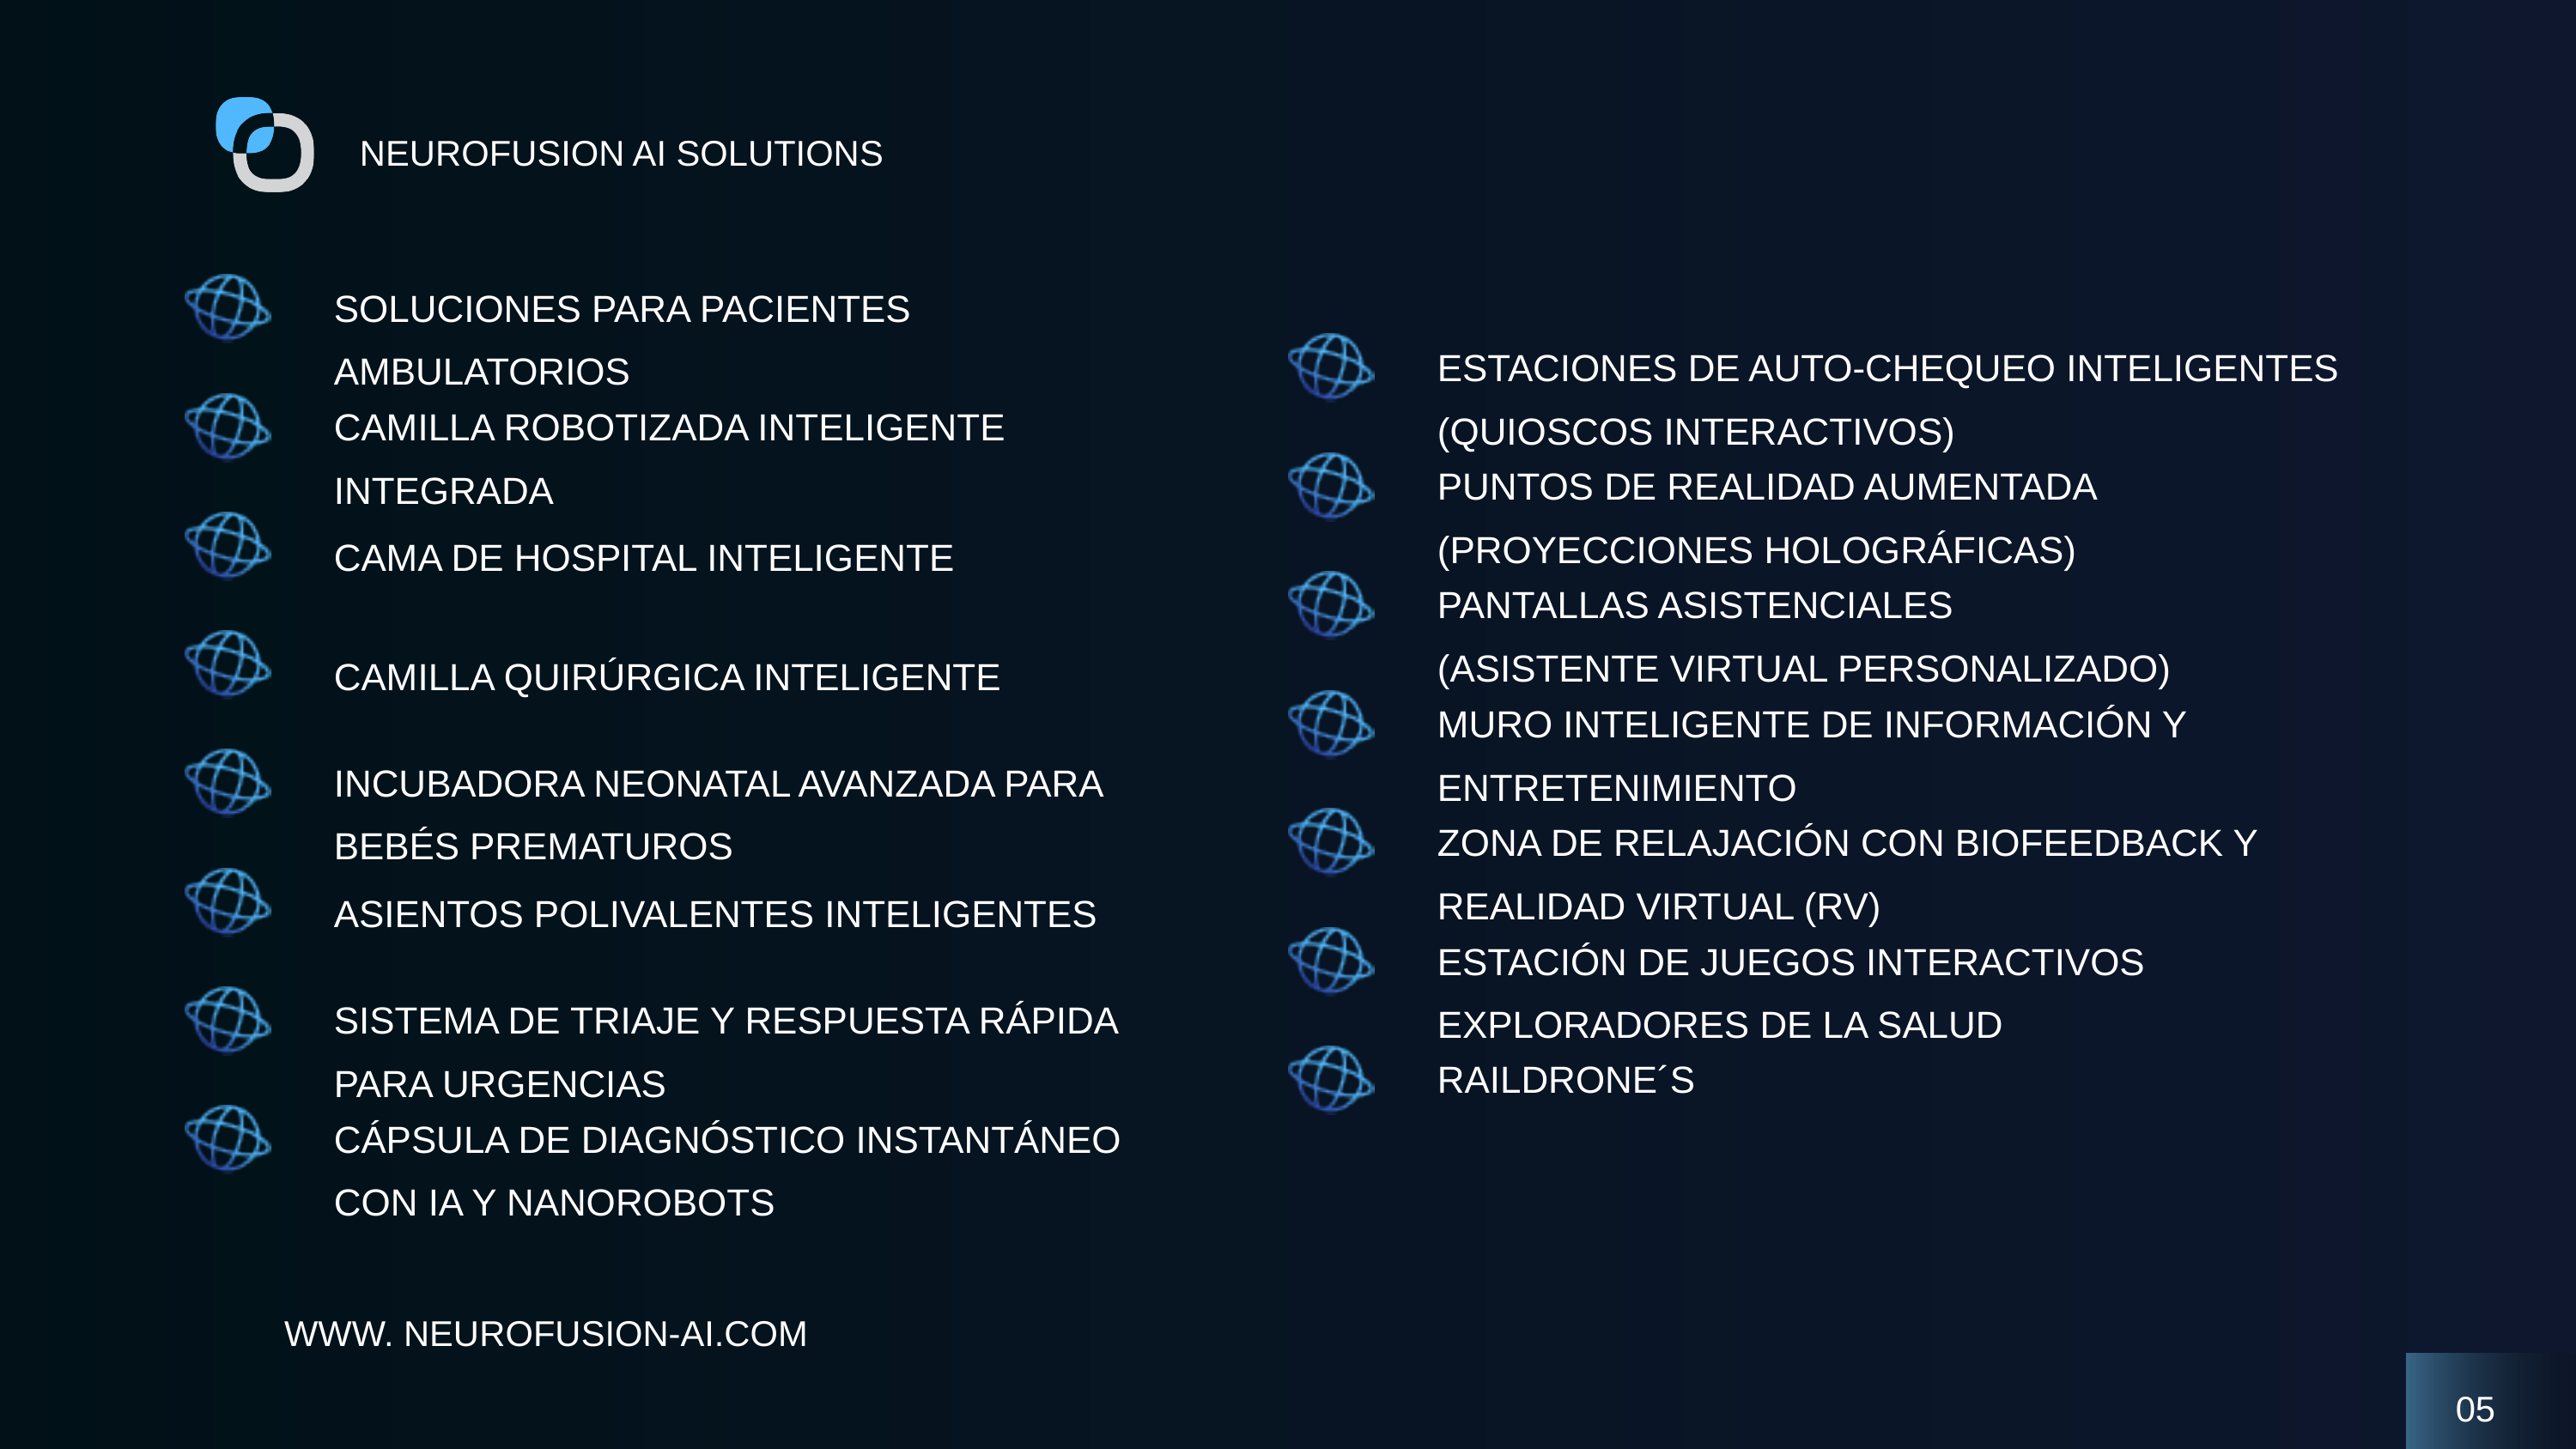

NEUROFUSION AI SOLUTIONS
SOLUCIONES PARA PACIENTES AMBULATORIOS

ESTACIONES DE AUTO-CHEQUEO INTELIGENTES (QUIOSCOS INTERACTIVOS)

CAMILLA ROBOTIZADA INTELIGENTE INTEGRADA

PUNTOS DE REALIDAD AUMENTADA (PROYECCIONES HOLOGRÁFICAS)

CAMA DE HOSPITAL INTELIGENTE
PANTALLAS ASISTENCIALES                                 (ASISTENTE VIRTUAL PERSONALIZADO)

CAMILLA QUIRÚRGICA INTELIGENTE
MURO INTELIGENTE DE INFORMACIÓN Y ENTRETENIMIENTO

INCUBADORA NEONATAL AVANZADA PARA BEBÉS PREMATUROS

ZONA DE RELAJACIÓN CON BIOFEEDBACK Y REALIDAD VIRTUAL (RV)

ASIENTOS POLIVALENTES INTELIGENTES
ESTACIÓN DE JUEGOS INTERACTIVOS EXPLORADORES DE LA SALUD

SISTEMA DE TRIAJE Y RESPUESTA RÁPIDA PARA URGENCIAS

RAILDRONE´S

CÁPSULA DE DIAGNÓSTICO INSTANTÁNEO CON IA Y NANOROBOTS

WWW. NEUROFUSION-AI.COM

05